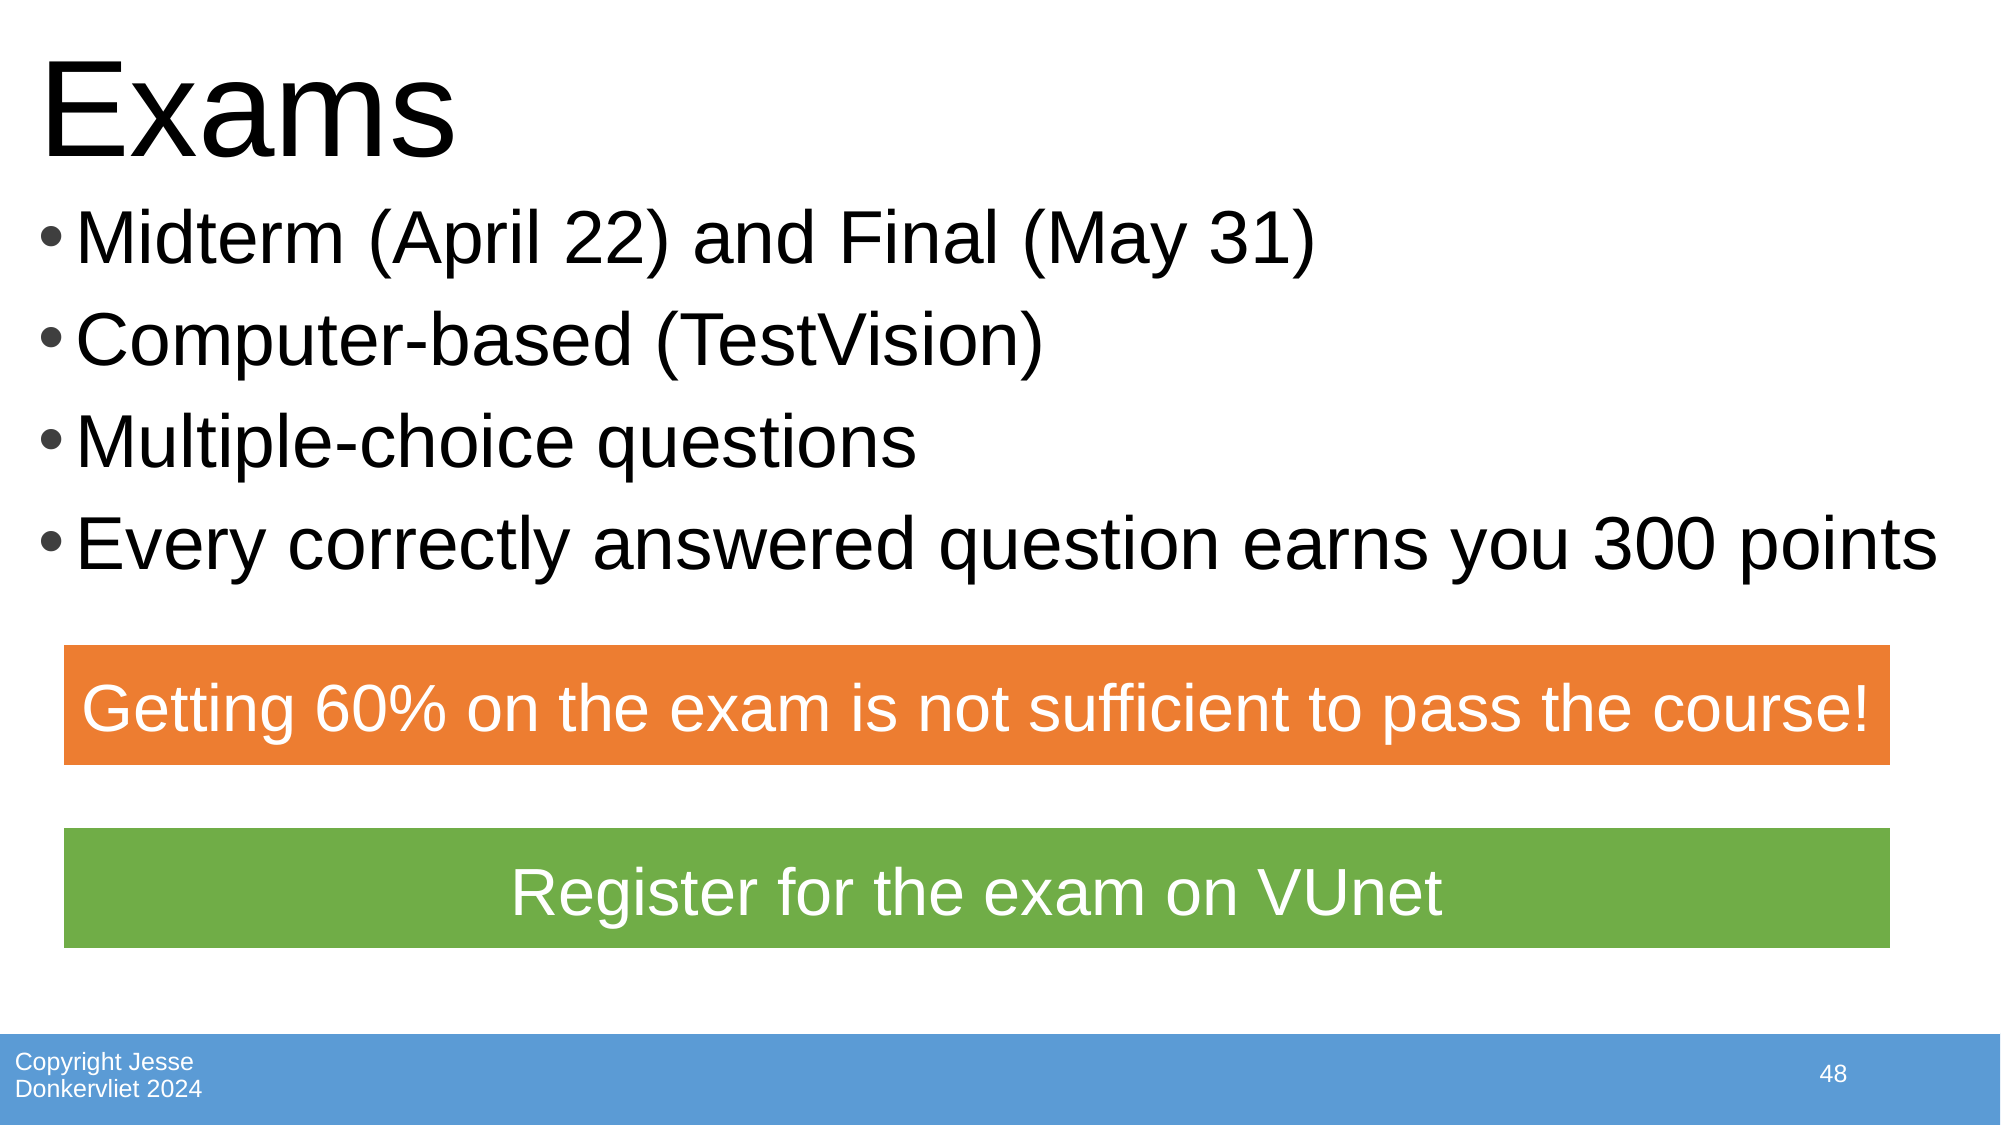

# Exams
Midterm (April 22) and Final (May 31)
Computer-based (TestVision)
Multiple-choice questions
Every correctly answered question earns you 300 points
Getting 60% on the exam is not sufficient to pass the course!
Register for the exam on VUnet

48